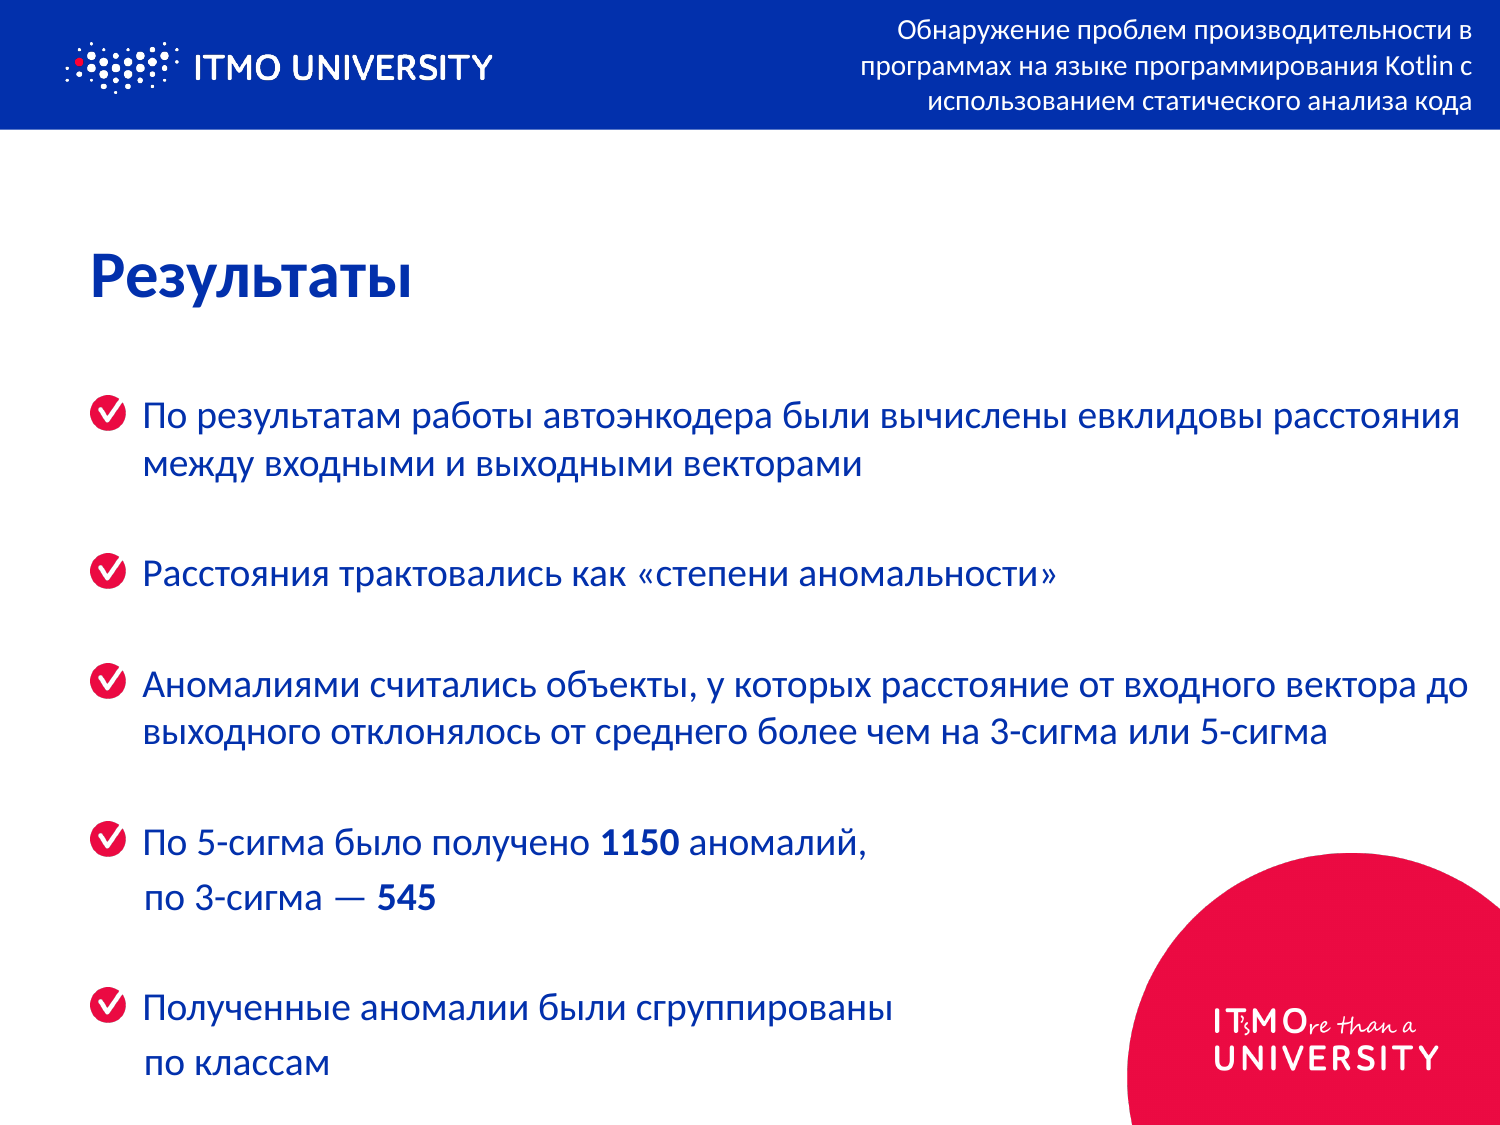

Обнаружение проблем производительности в программах на языке программирования Kotlin с использованием статического анализа кода
# Результаты
По результатам работы автоэнкодера были вычислены евклидовы расстояния между входными и выходными векторами

Расстояния трактовались как «степени аномальности»

Аномалиями считались объекты, у которых расстояние от входного вектора до выходного отклонялось от среднего более чем на 3-сигма или 5-сигма

По 5-сигма было получено 1150 аномалий,
      по 3-сигма — 545

Полученные аномалии были сгруппированы
      по классам